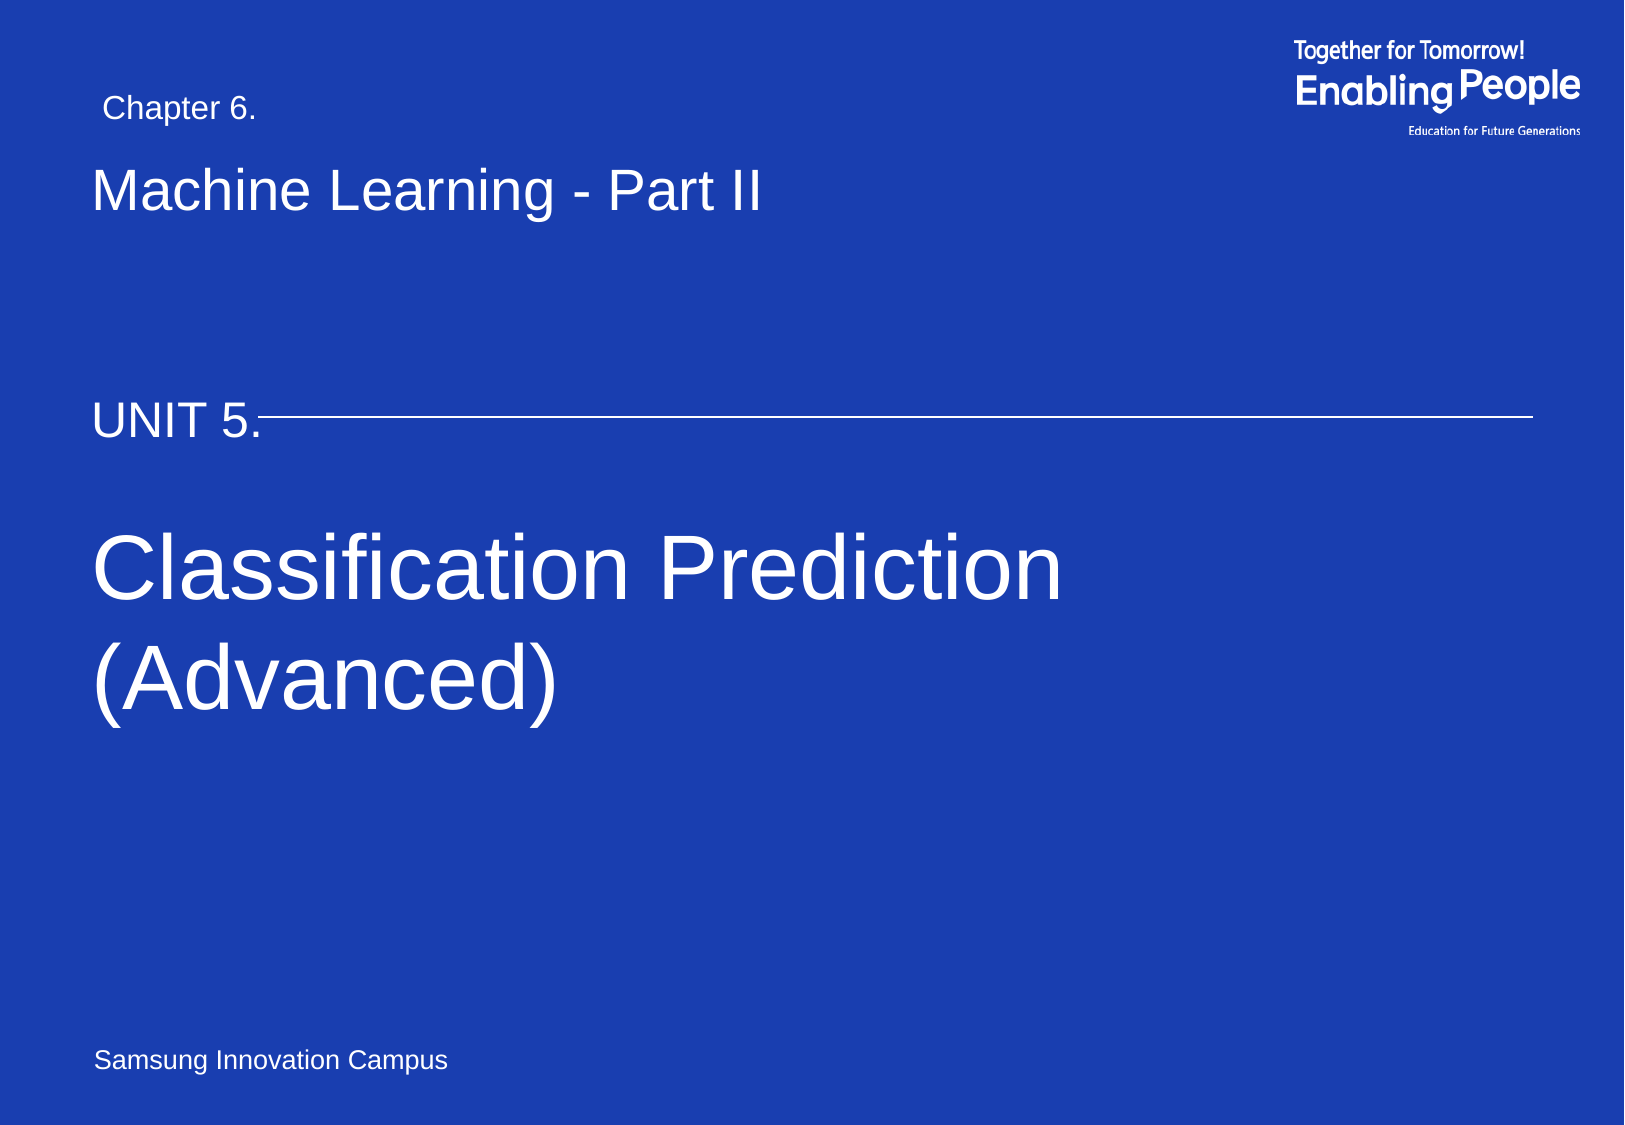

Chapter 6.
Machine Learning - Part II
UNIT 5.

Classification Prediction (Advanced)